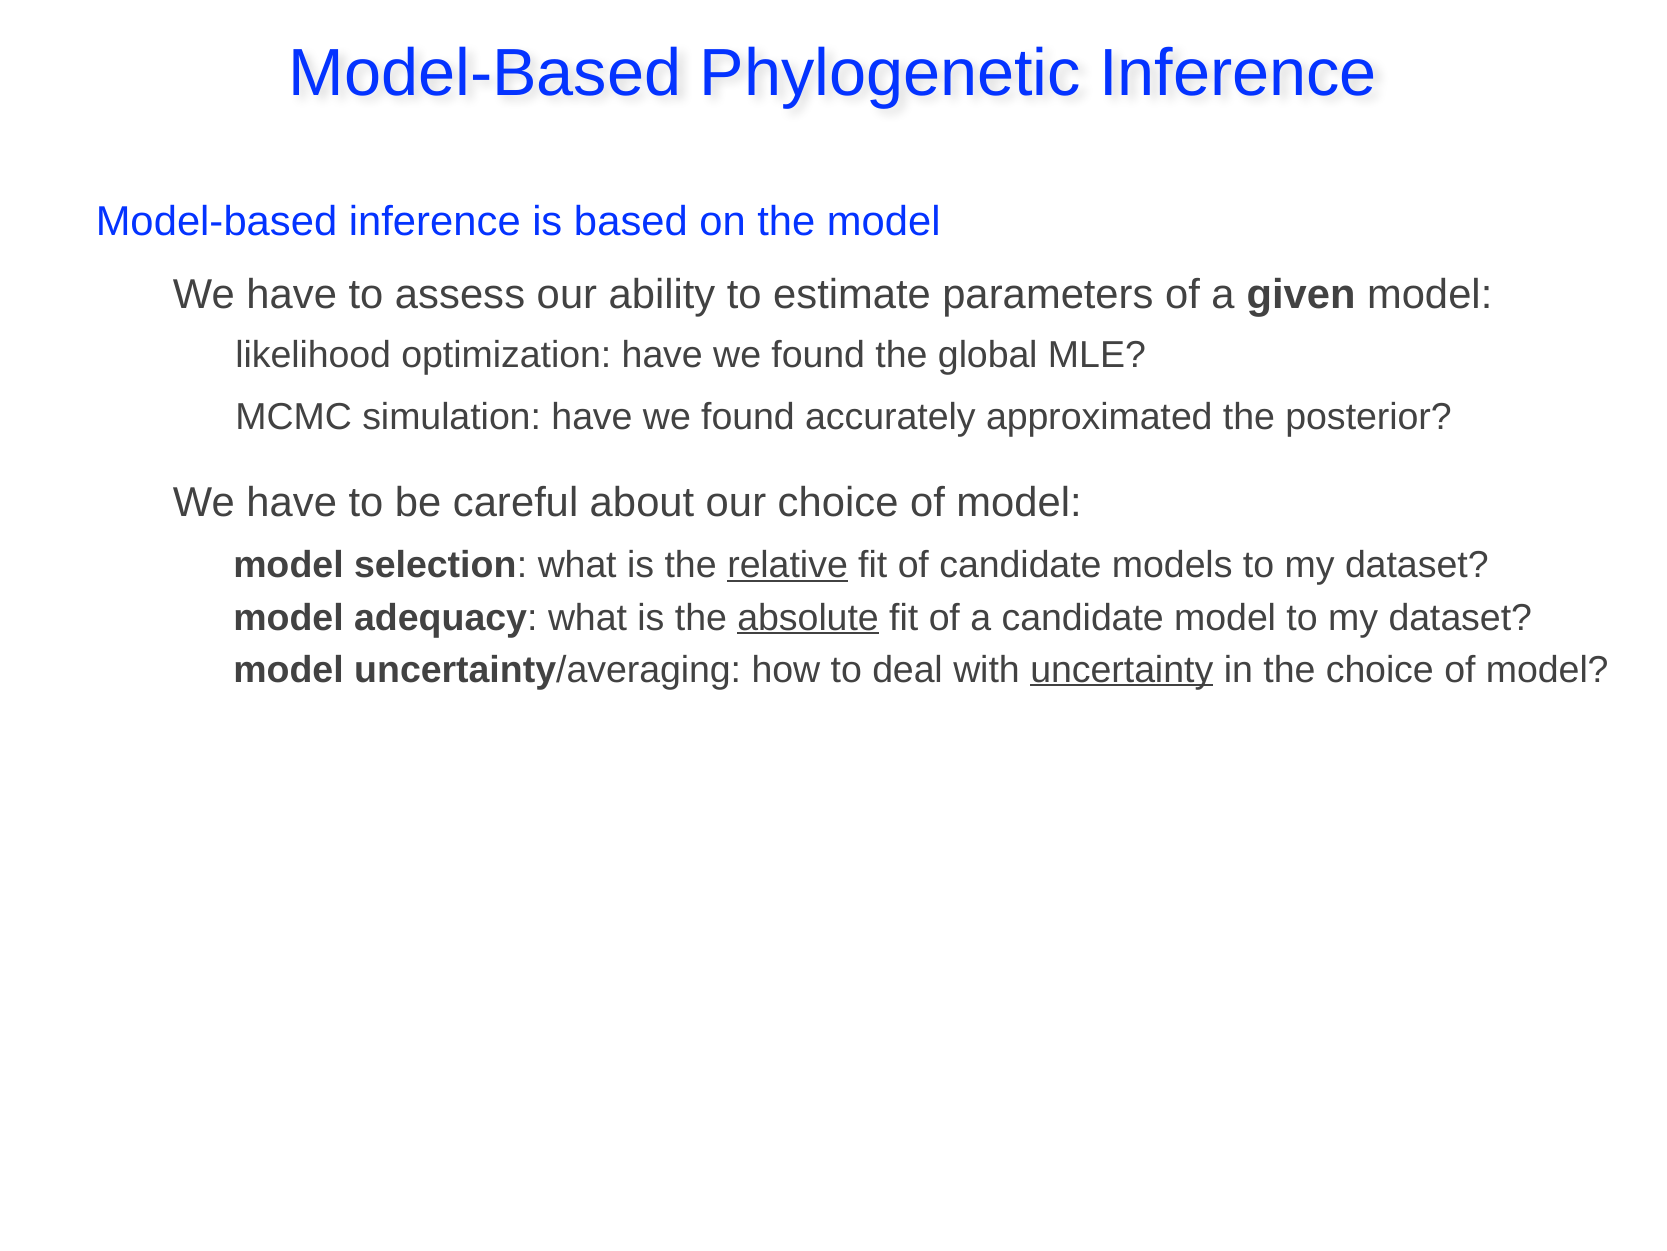

Model-Based Phylogenetic Inference
Model-based inference is based on the model
We have to assess our ability to estimate parameters of a given model:
likelihood optimization: have we found the global MLE?
MCMC simulation: have we found accurately approximated the posterior?
We have to be careful about our choice of model:
model selection: what is the relative fit of candidate models to my dataset?
model adequacy: what is the absolute fit of a candidate model to my dataset?
model uncertainty/averaging: how to deal with uncertainty in the choice of model?